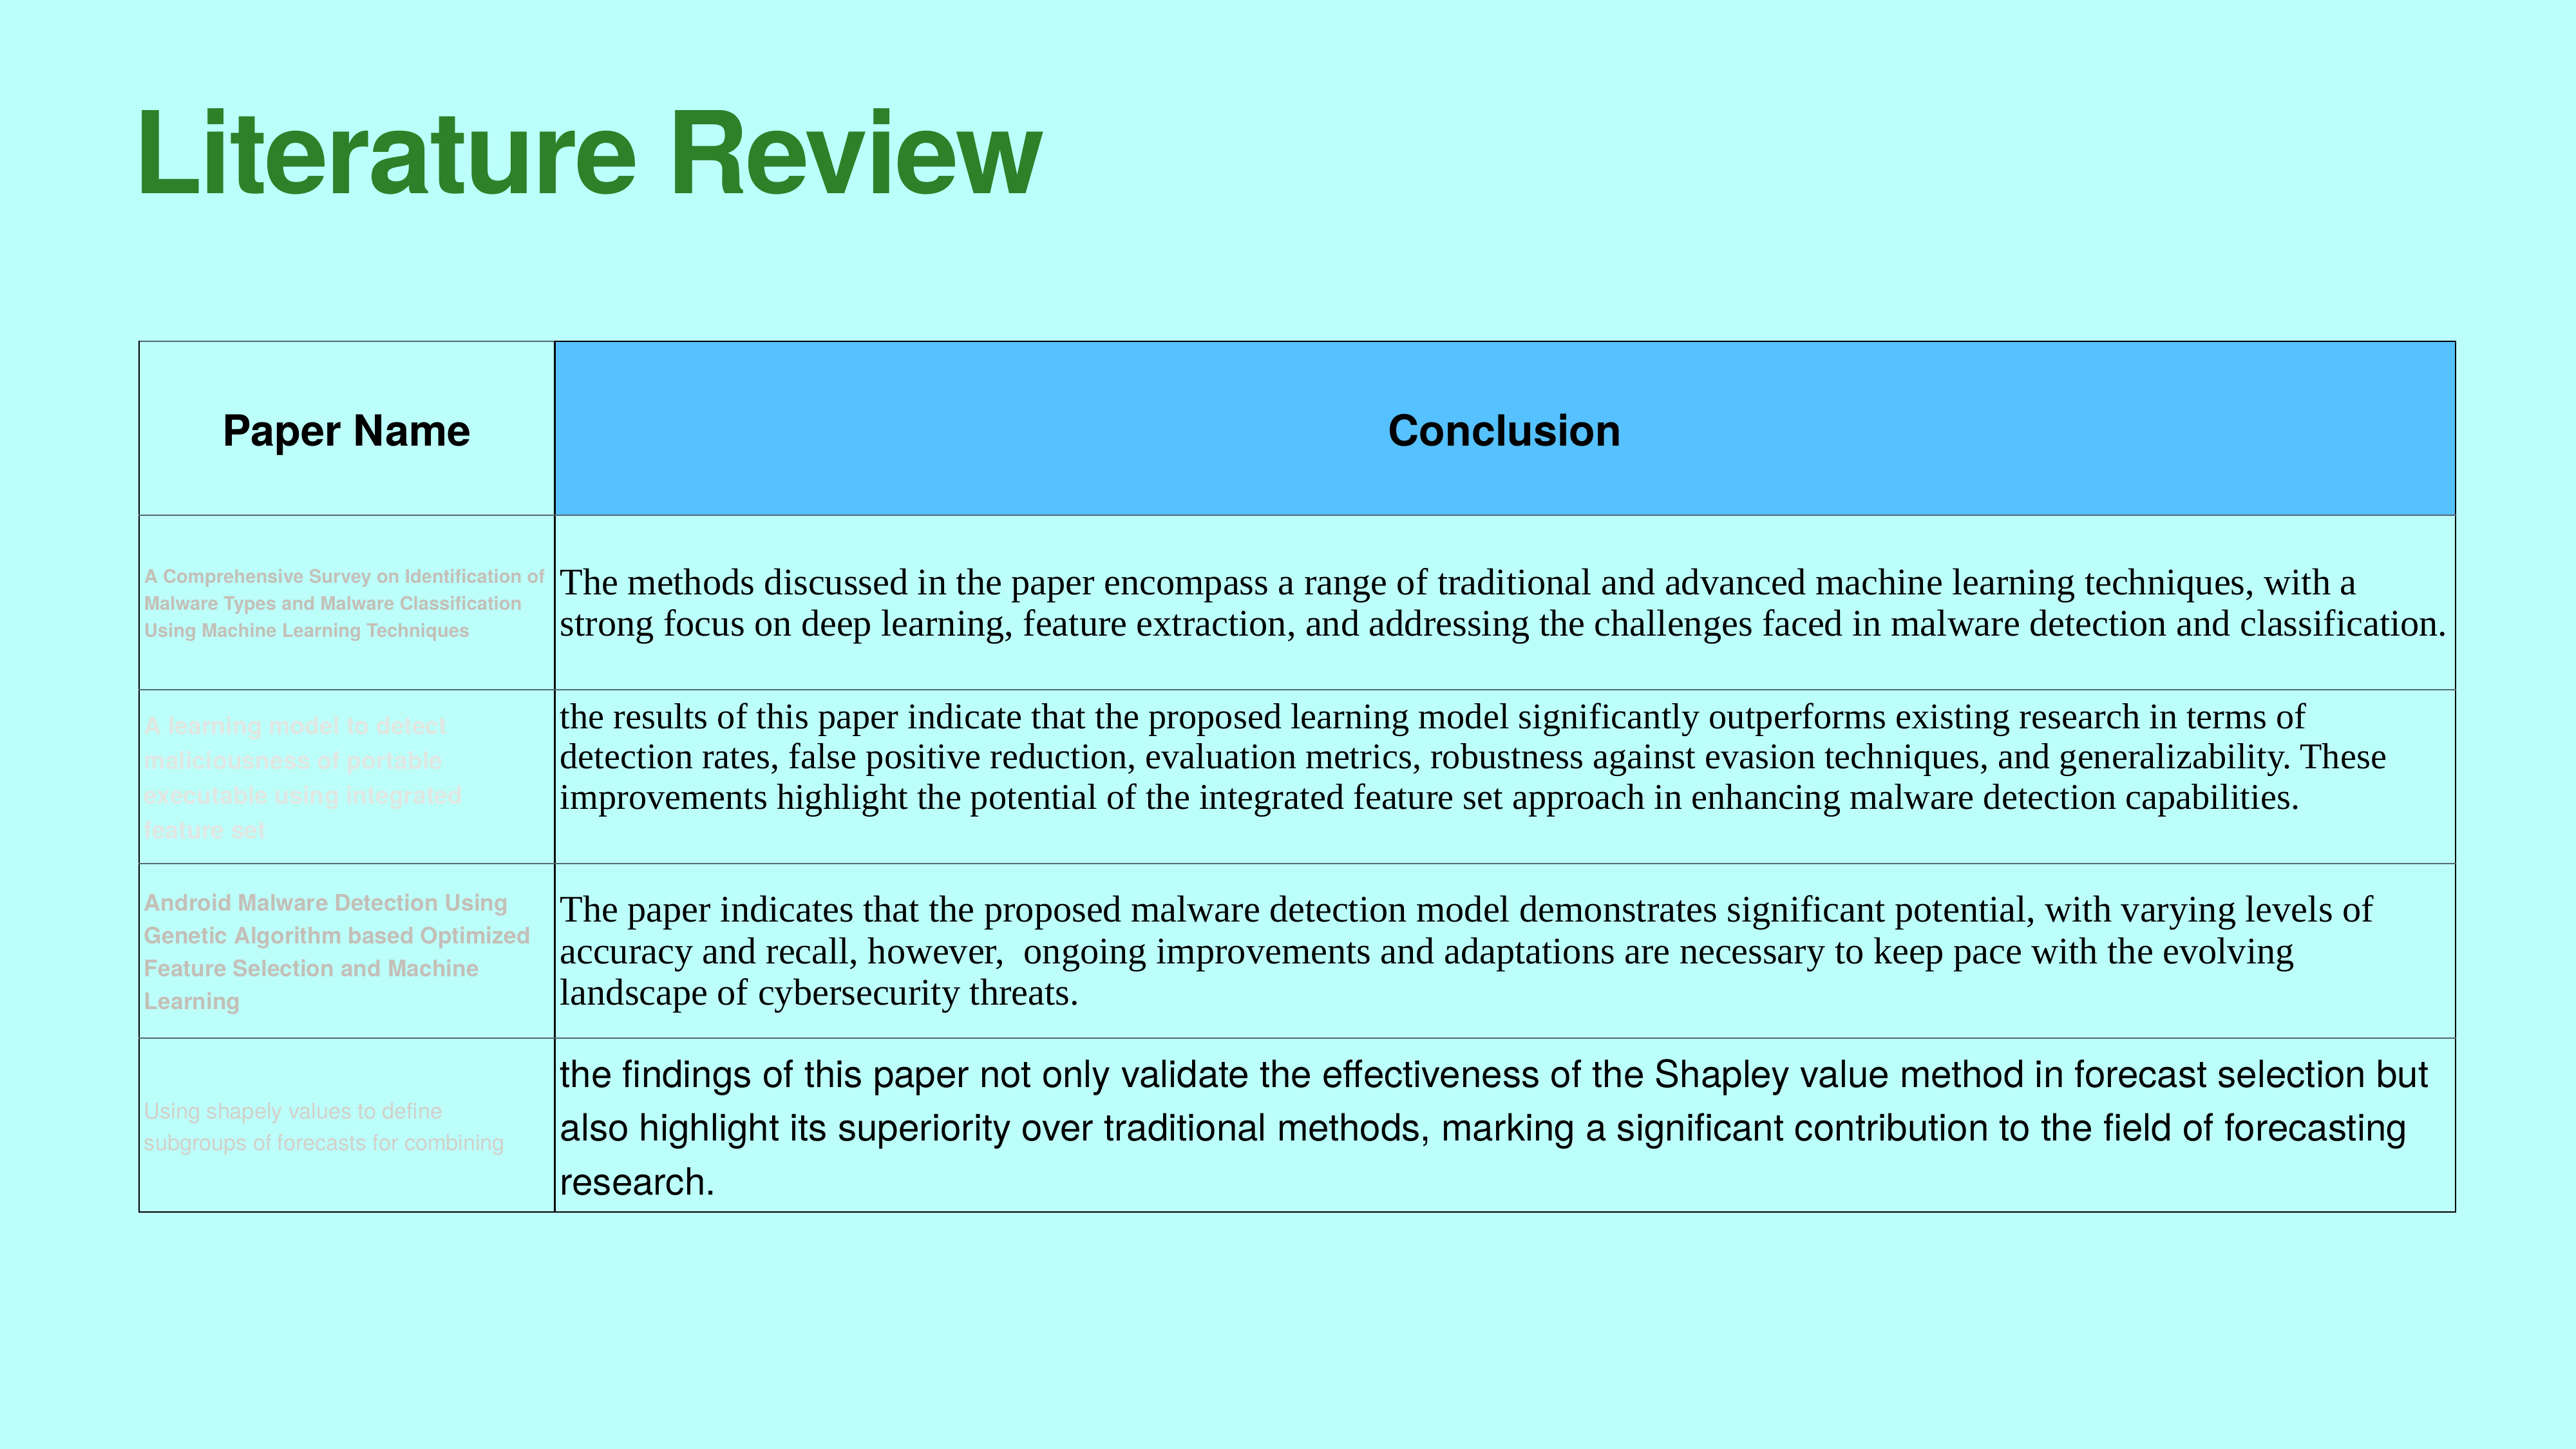

# Literature Review
| Paper Name | Conclusion |
| --- | --- |
| A Comprehensive Survey on Identification of Malware Types and Malware Classification Using Machine Learning Techniques | The methods discussed in the paper encompass a range of traditional and advanced machine learning techniques, with a strong focus on deep learning, feature extraction, and addressing the challenges faced in malware detection and classification. |
| A learning model to detect maliciousness of portable executable using integrated feature set | the results of this paper indicate that the proposed learning model significantly outperforms existing research in terms of detection rates, false positive reduction, evaluation metrics, robustness against evasion techniques, and generalizability. These improvements highlight the potential of the integrated feature set approach in enhancing malware detection capabilities. |
| Android Malware Detection Using Genetic Algorithm based Optimized Feature Selection and Machine Learning | The paper indicates that the proposed malware detection model demonstrates significant potential, with varying levels of accuracy and recall, however,  ongoing improvements and adaptations are necessary to keep pace with the evolving landscape of cybersecurity threats. |
| Using shapely values to define subgroups of forecasts for combining | the findings of this paper not only validate the effectiveness of the Shapley value method in forecast selection but also highlight its superiority over traditional methods, marking a significant contribution to the field of forecasting research. |